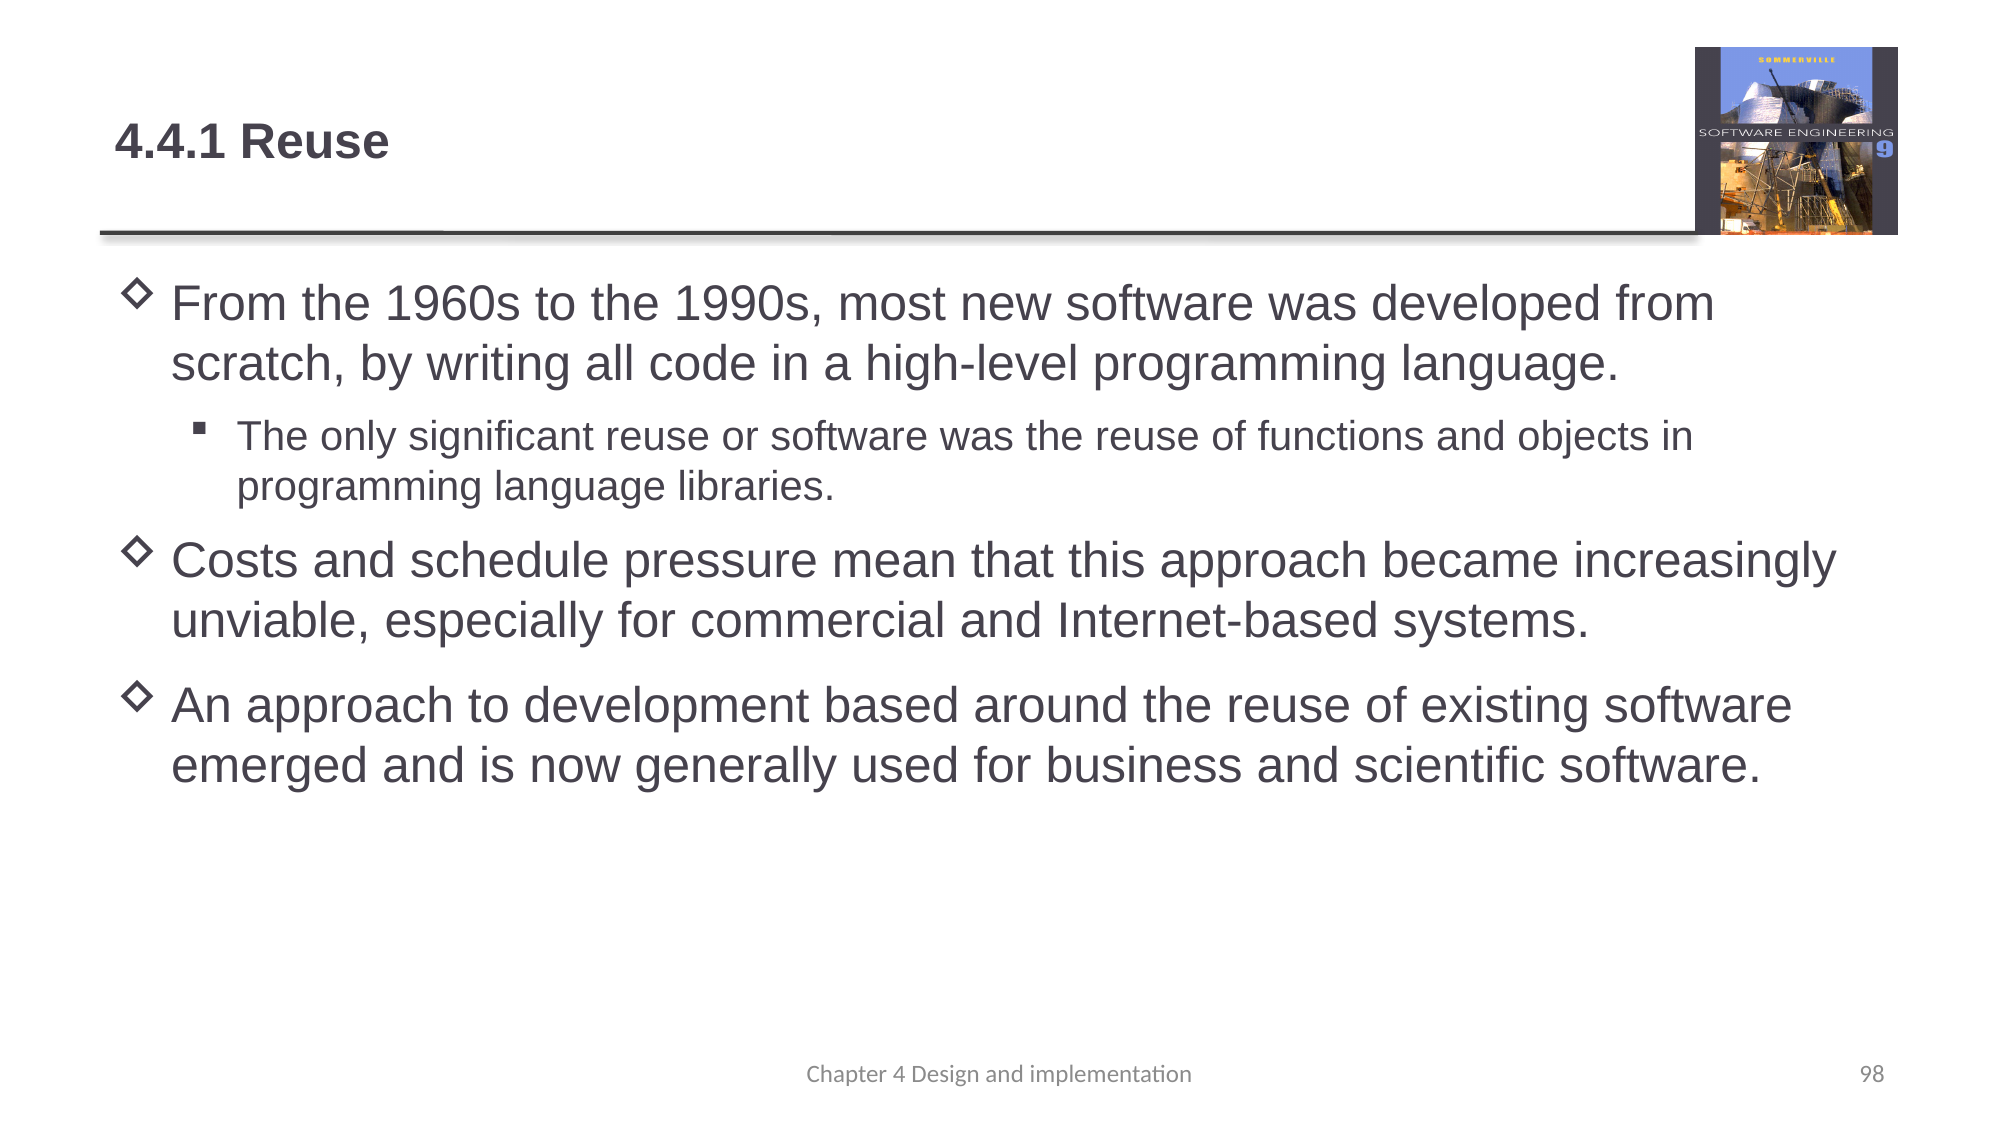

# 4.4.1 Reuse
From the 1960s to the 1990s, most new software was developed from scratch, by writing all code in a high-level programming language.
The only significant reuse or software was the reuse of functions and objects in programming language libraries.
Costs and schedule pressure mean that this approach became increasingly unviable, especially for commercial and Internet-based systems.
An approach to development based around the reuse of existing software emerged and is now generally used for business and scientific software.

Chapter 4 Design and implementation
98